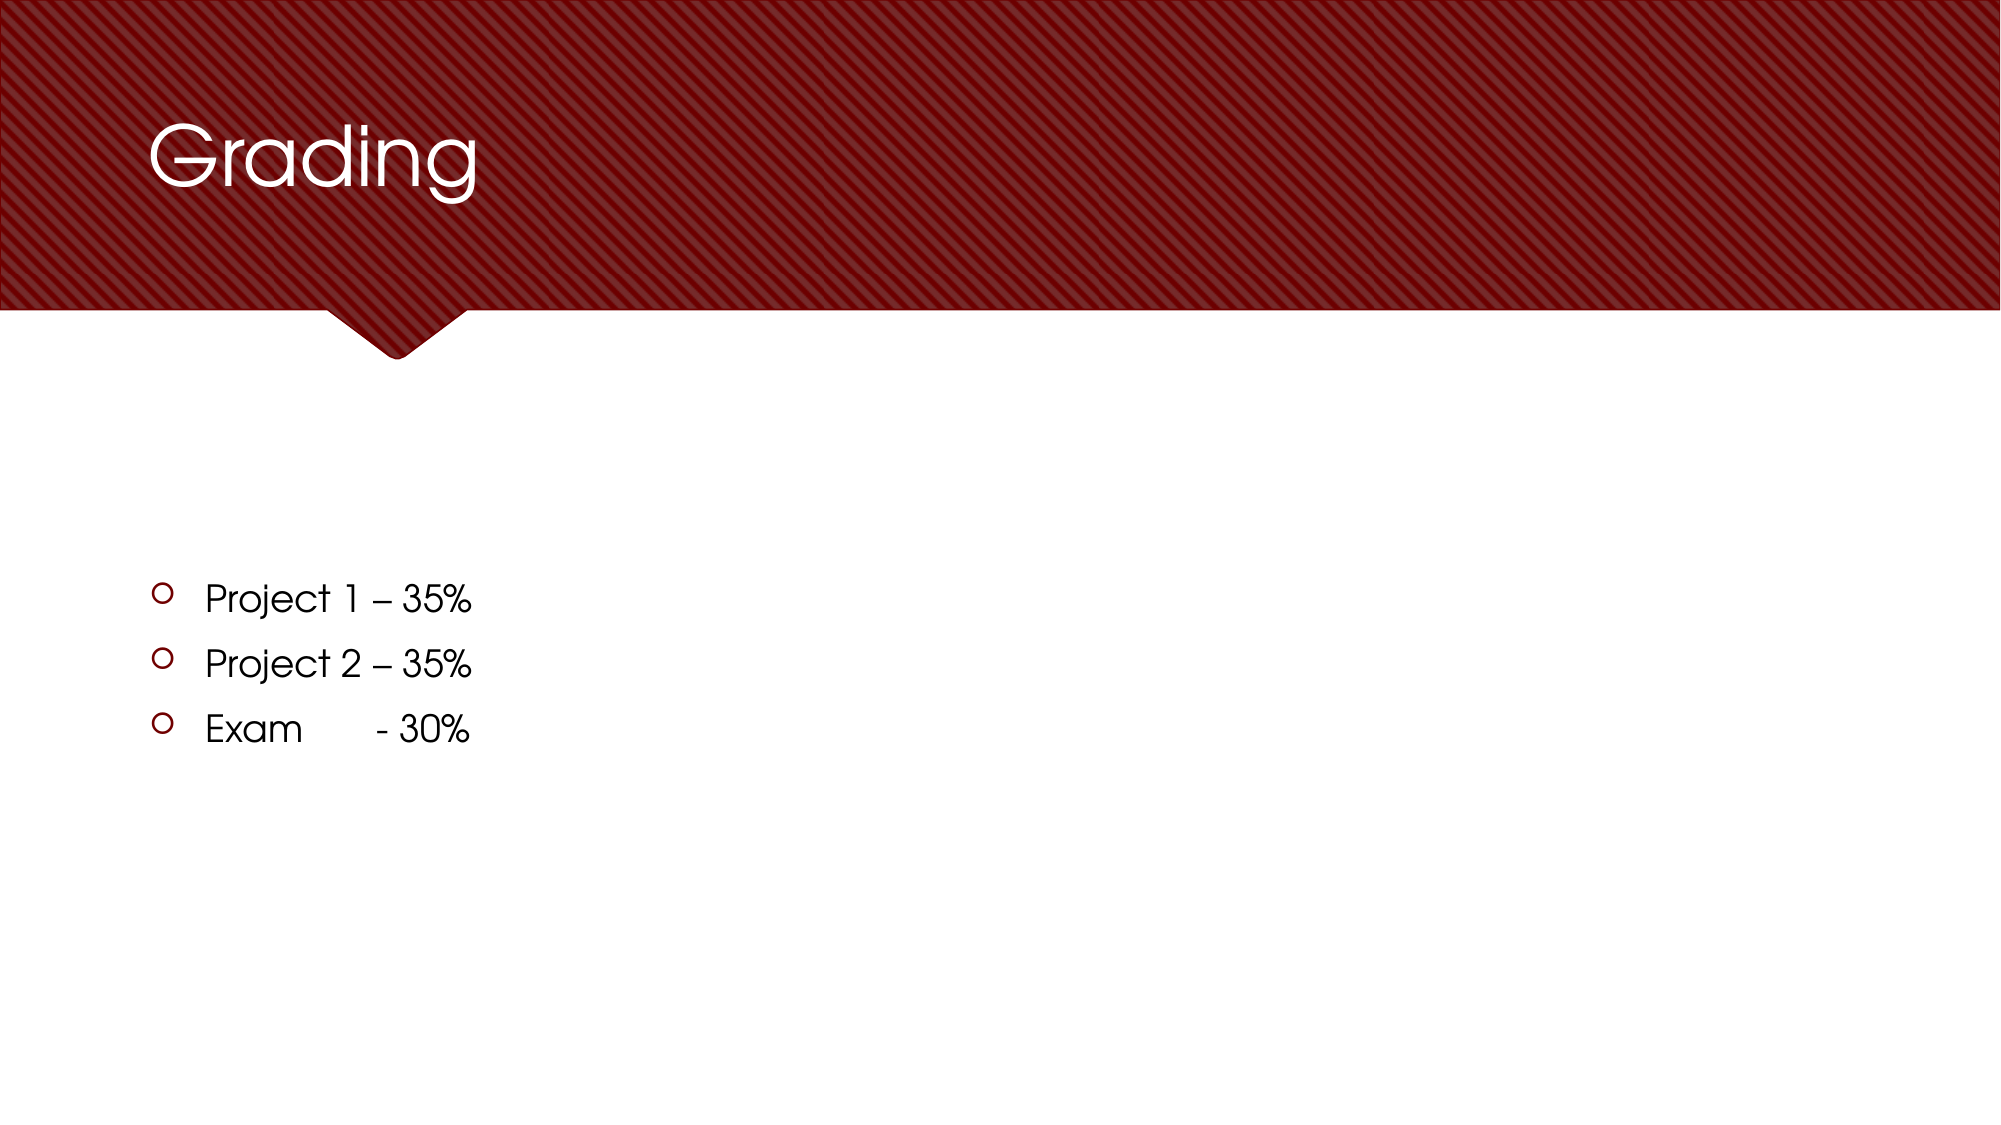

# Grading
Project 1 – 35%
Project 2 – 35%
Exam       - 30%